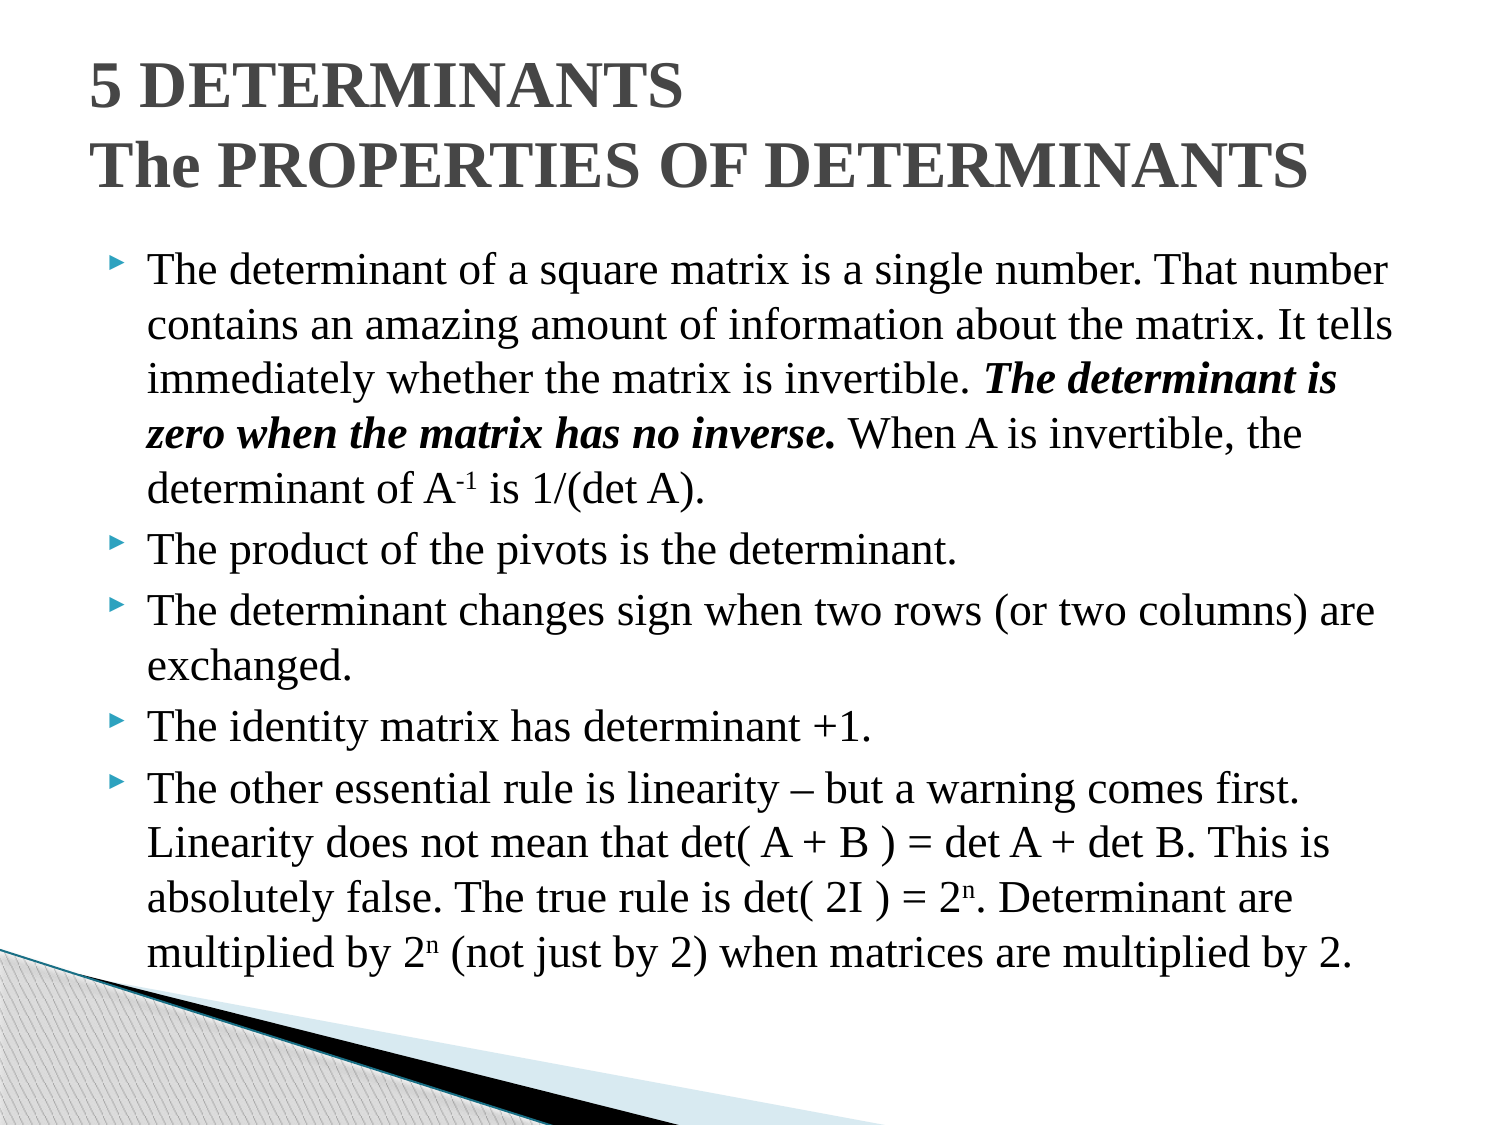

# 5 DETERMINANTS The PROPERTIES OF DETERMINANTS
The determinant of a square matrix is a single number. That number contains an amazing amount of information about the matrix. It tells immediately whether the matrix is invertible. The determinant is zero when the matrix has no inverse. When A is invertible, the determinant of A-1 is 1/(det A).
The product of the pivots is the determinant.
The determinant changes sign when two rows (or two columns) are exchanged.
The identity matrix has determinant +1.
The other essential rule is linearity – but a warning comes first. Linearity does not mean that det( A + B ) = det A + det B. This is absolutely false. The true rule is det( 2I ) = 2n. Determinant are multiplied by 2n (not just by 2) when matrices are multiplied by 2.